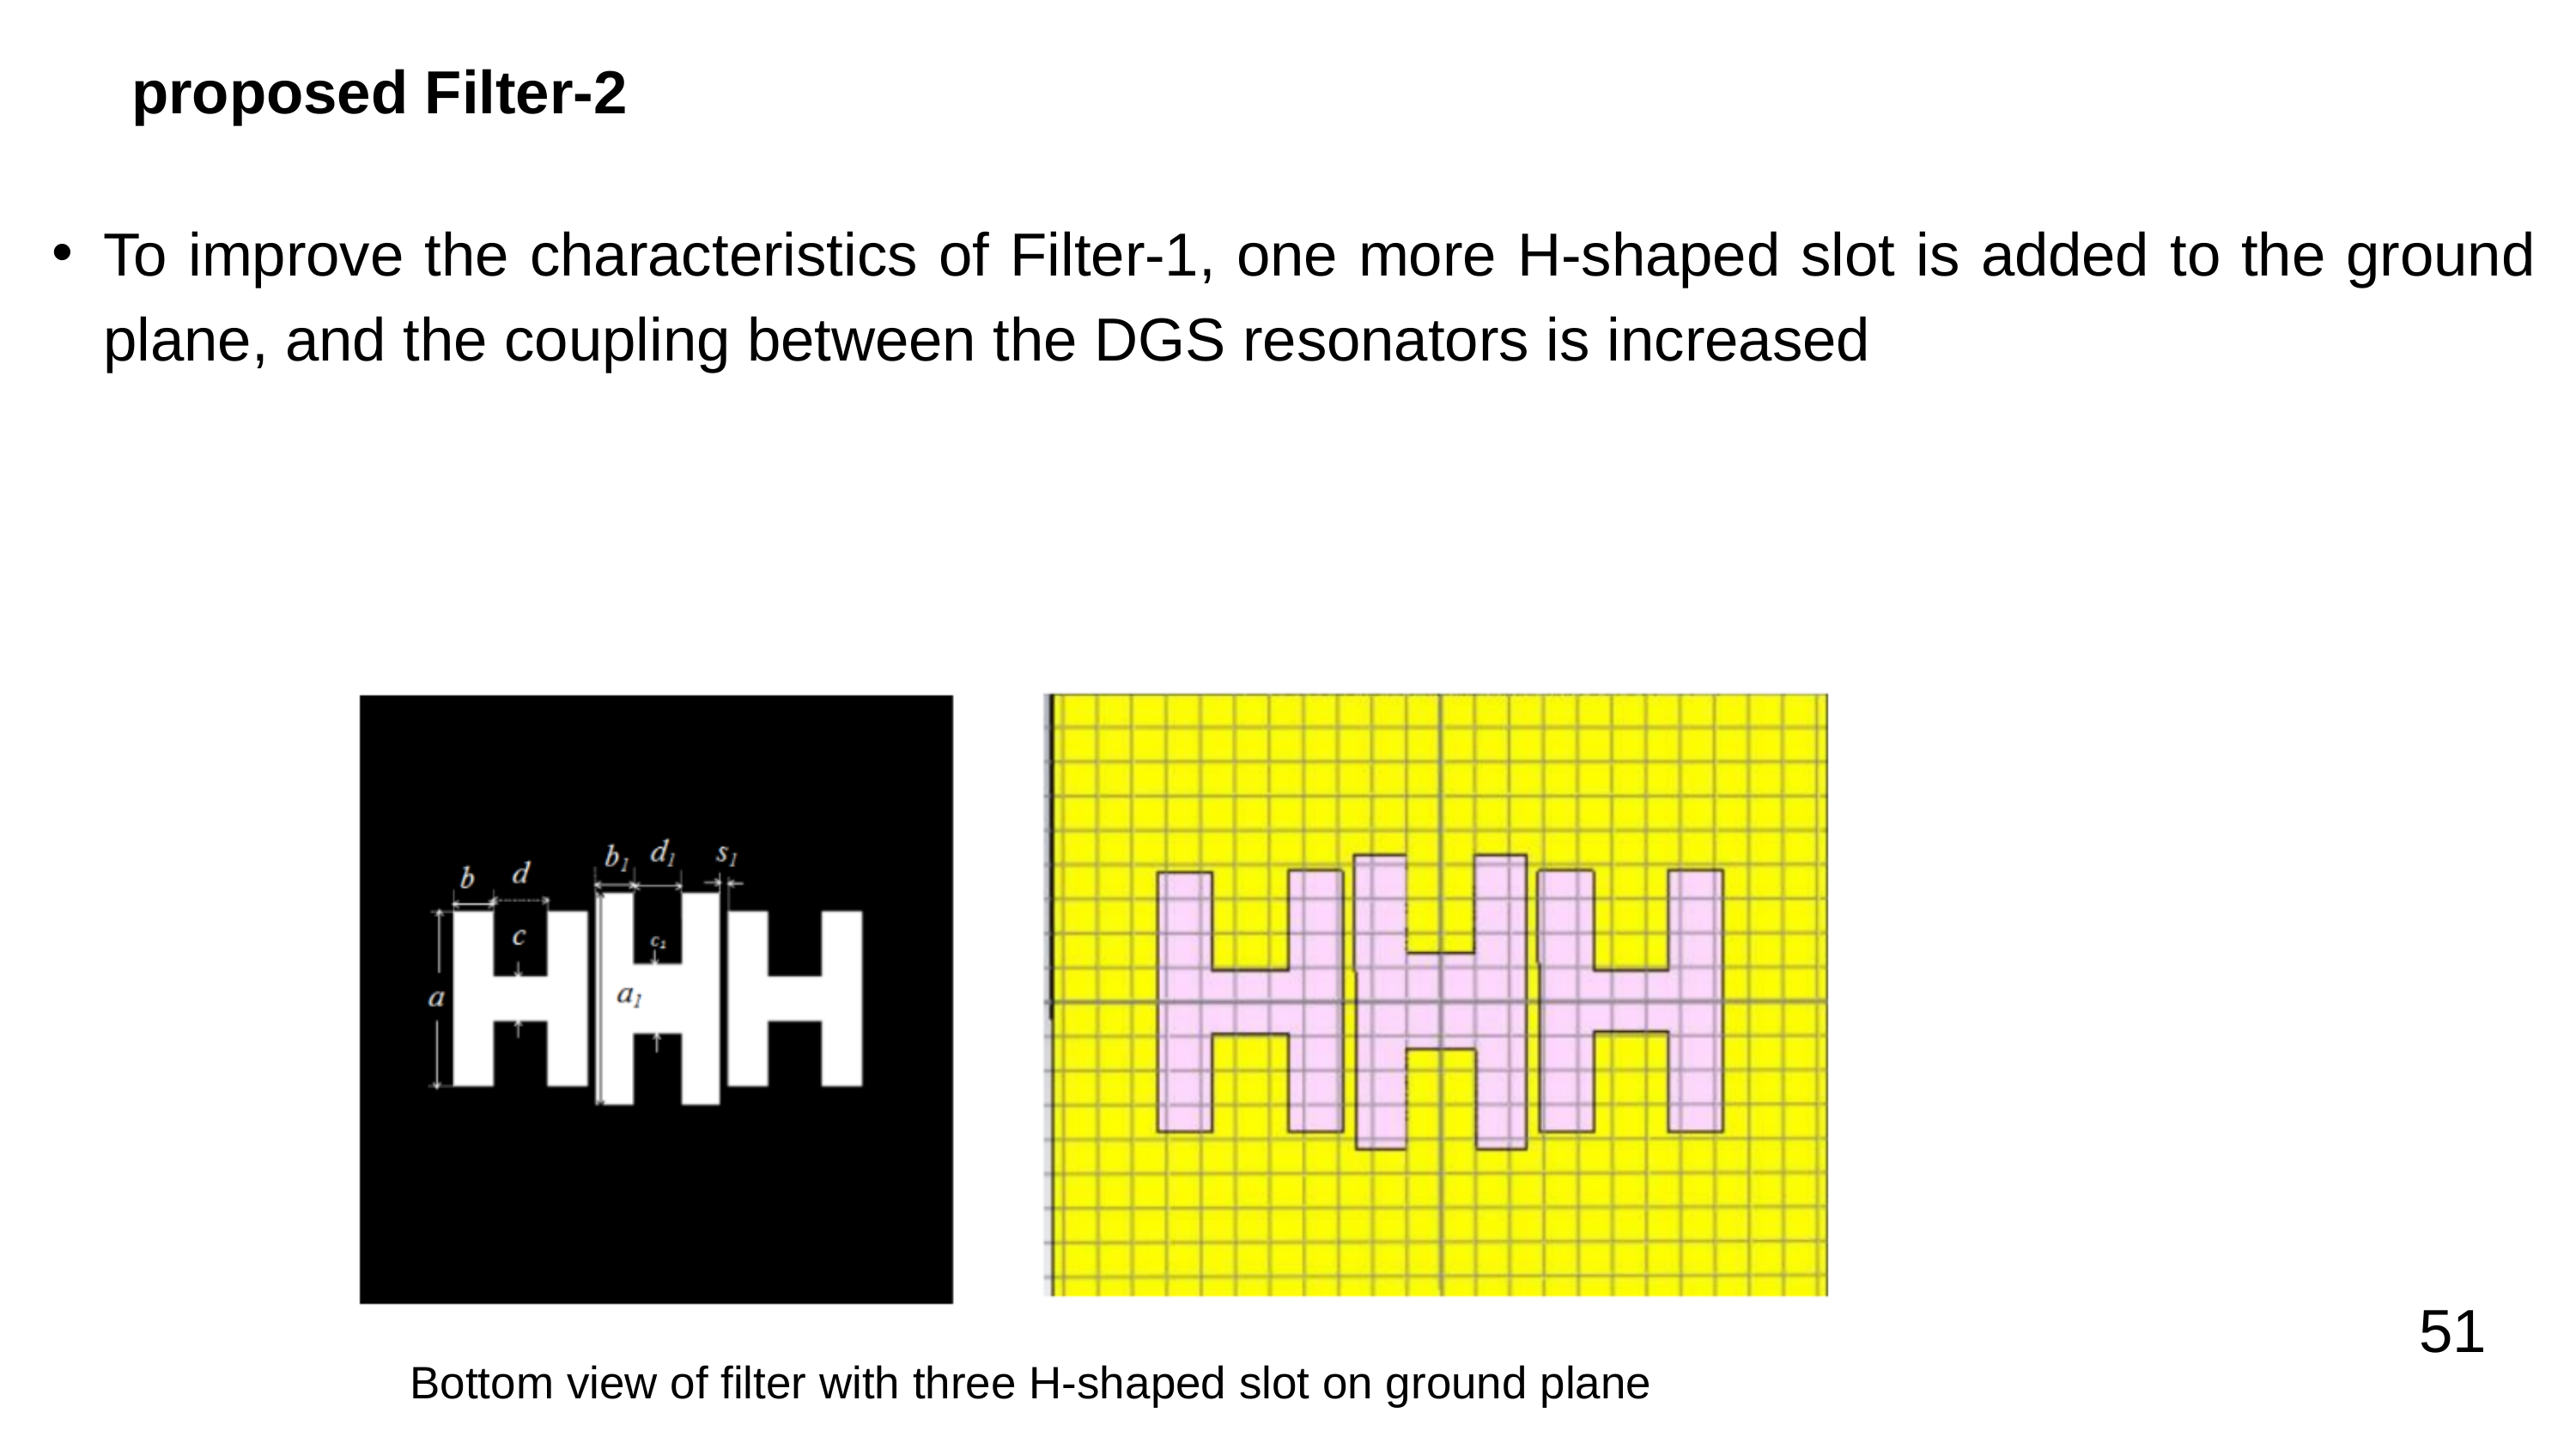

proposed Filter-2
To improve the characteristics of Filter-1, one more H-shaped slot is added to the ground plane, and the coupling between the DGS resonators is increased

51
Bottom view of filter with three H-shaped slot on ground plane